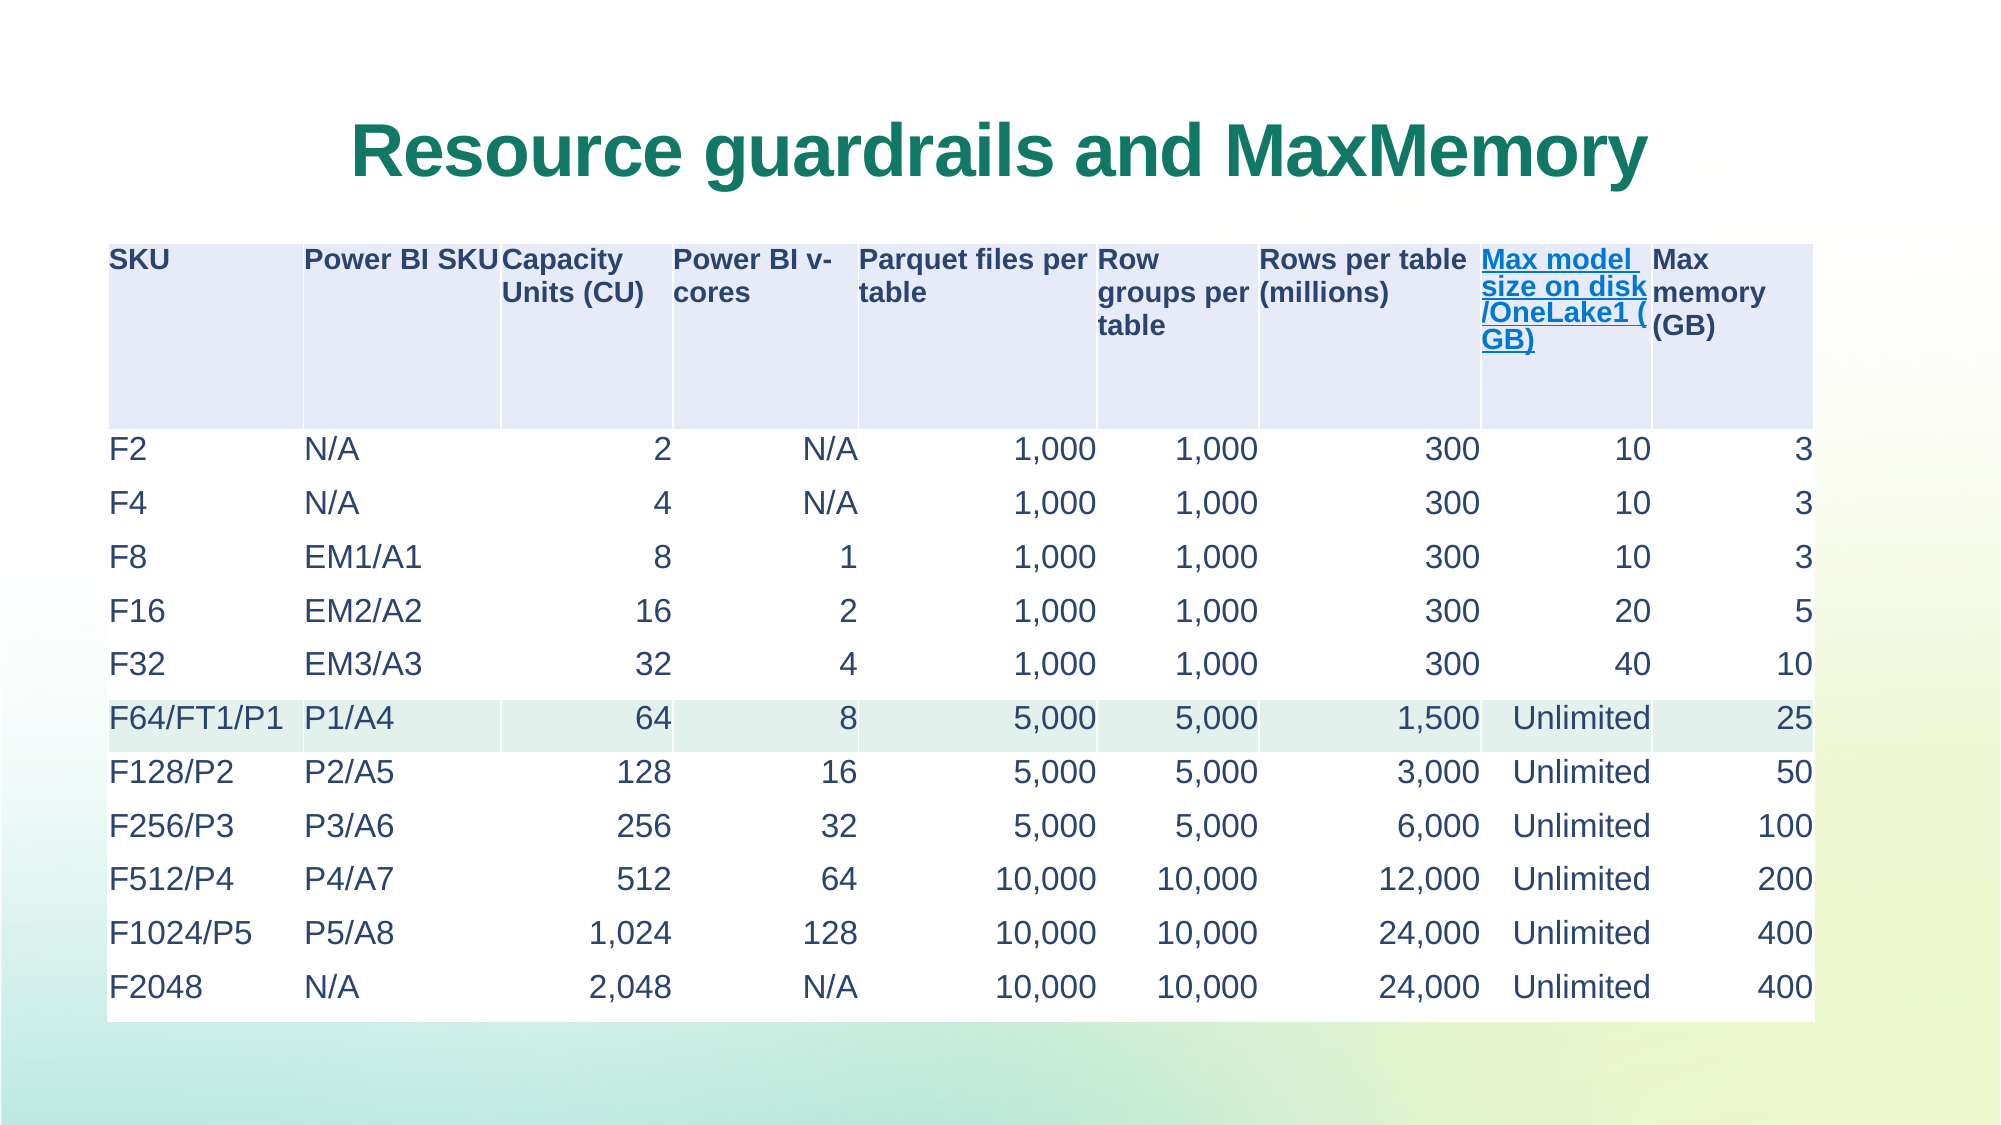

Resource guardrails and MaxMemory
| SKU | Power BI SKU | Capacity Units (CU) | Power BI v-cores | Parquet files per table | Row groups per table | Rows per table (millions) | Max model size on disk/OneLake1 (GB) | Max memory (GB) |
| --- | --- | --- | --- | --- | --- | --- | --- | --- |
| F2 | N/A | 2 | N/A | 1,000 | 1,000 | 300 | 10 | 3 |
| F4 | N/A | 4 | N/A | 1,000 | 1,000 | 300 | 10 | 3 |
| F8 | EM1/A1 | 8 | 1 | 1,000 | 1,000 | 300 | 10 | 3 |
| F16 | EM2/A2 | 16 | 2 | 1,000 | 1,000 | 300 | 20 | 5 |
| F32 | EM3/A3 | 32 | 4 | 1,000 | 1,000 | 300 | 40 | 10 |
| F64/FT1/P1 | P1/A4 | 64 | 8 | 5,000 | 5,000 | 1,500 | Unlimited | 25 |
| F128/P2 | P2/A5 | 128 | 16 | 5,000 | 5,000 | 3,000 | Unlimited | 50 |
| F256/P3 | P3/A6 | 256 | 32 | 5,000 | 5,000 | 6,000 | Unlimited | 100 |
| F512/P4 | P4/A7 | 512 | 64 | 10,000 | 10,000 | 12,000 | Unlimited | 200 |
| F1024/P5 | P5/A8 | 1,024 | 128 | 10,000 | 10,000 | 24,000 | Unlimited | 400 |
| F2048 | N/A | 2,048 | N/A | 10,000 | 10,000 | 24,000 | Unlimited | 400 |